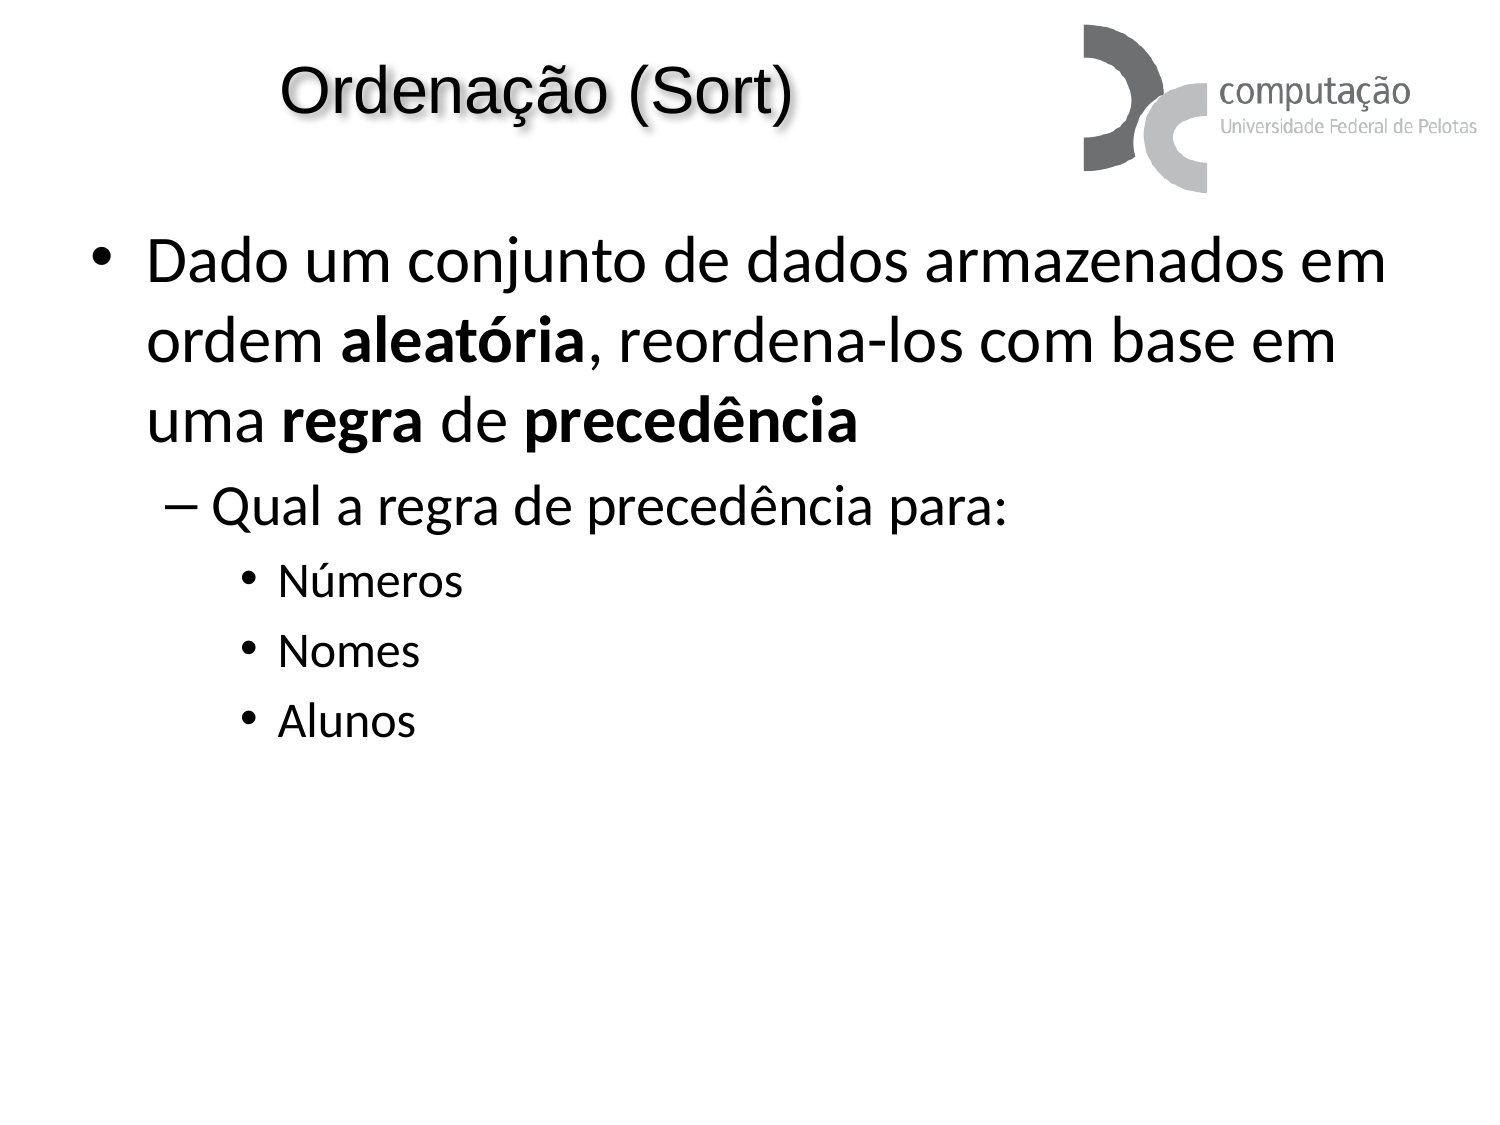

# Ordenação (Sort)
Dado um conjunto de dados armazenados em ordem aleatória, reordena-los com base em uma regra de precedência
Qual a regra de precedência para:
Números
Nomes
Alunos